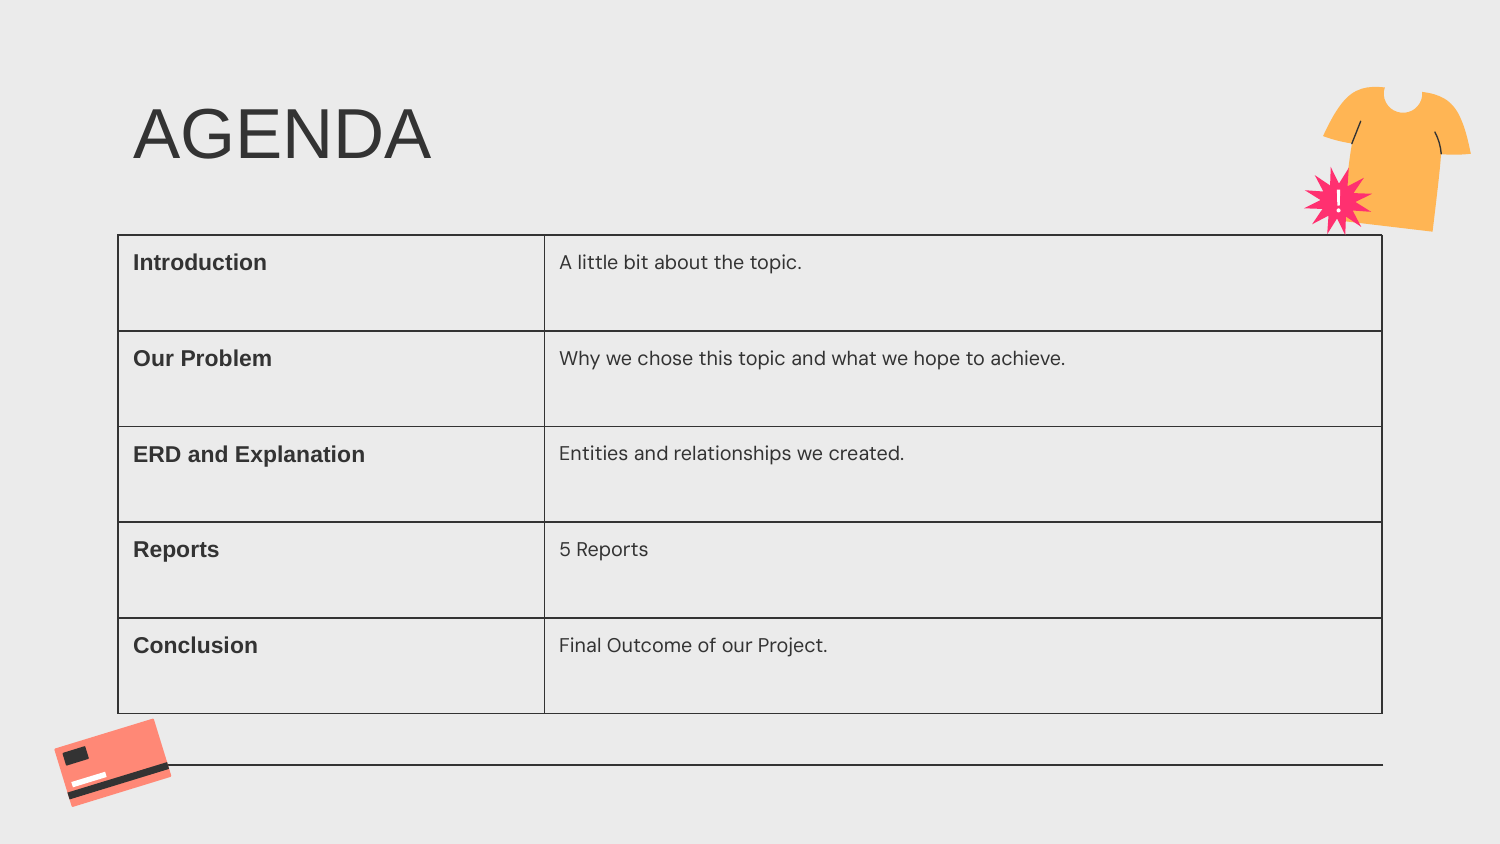

# AGENDA

| Introduction | A little bit about the topic. |
| --- | --- |
| Our Problem | Why we chose this topic and what we hope to achieve. |
| ERD and Explanation | Entities and relationships we created. |
| Reports | 5 Reports |
| Conclusion | Final Outcome of our Project. |